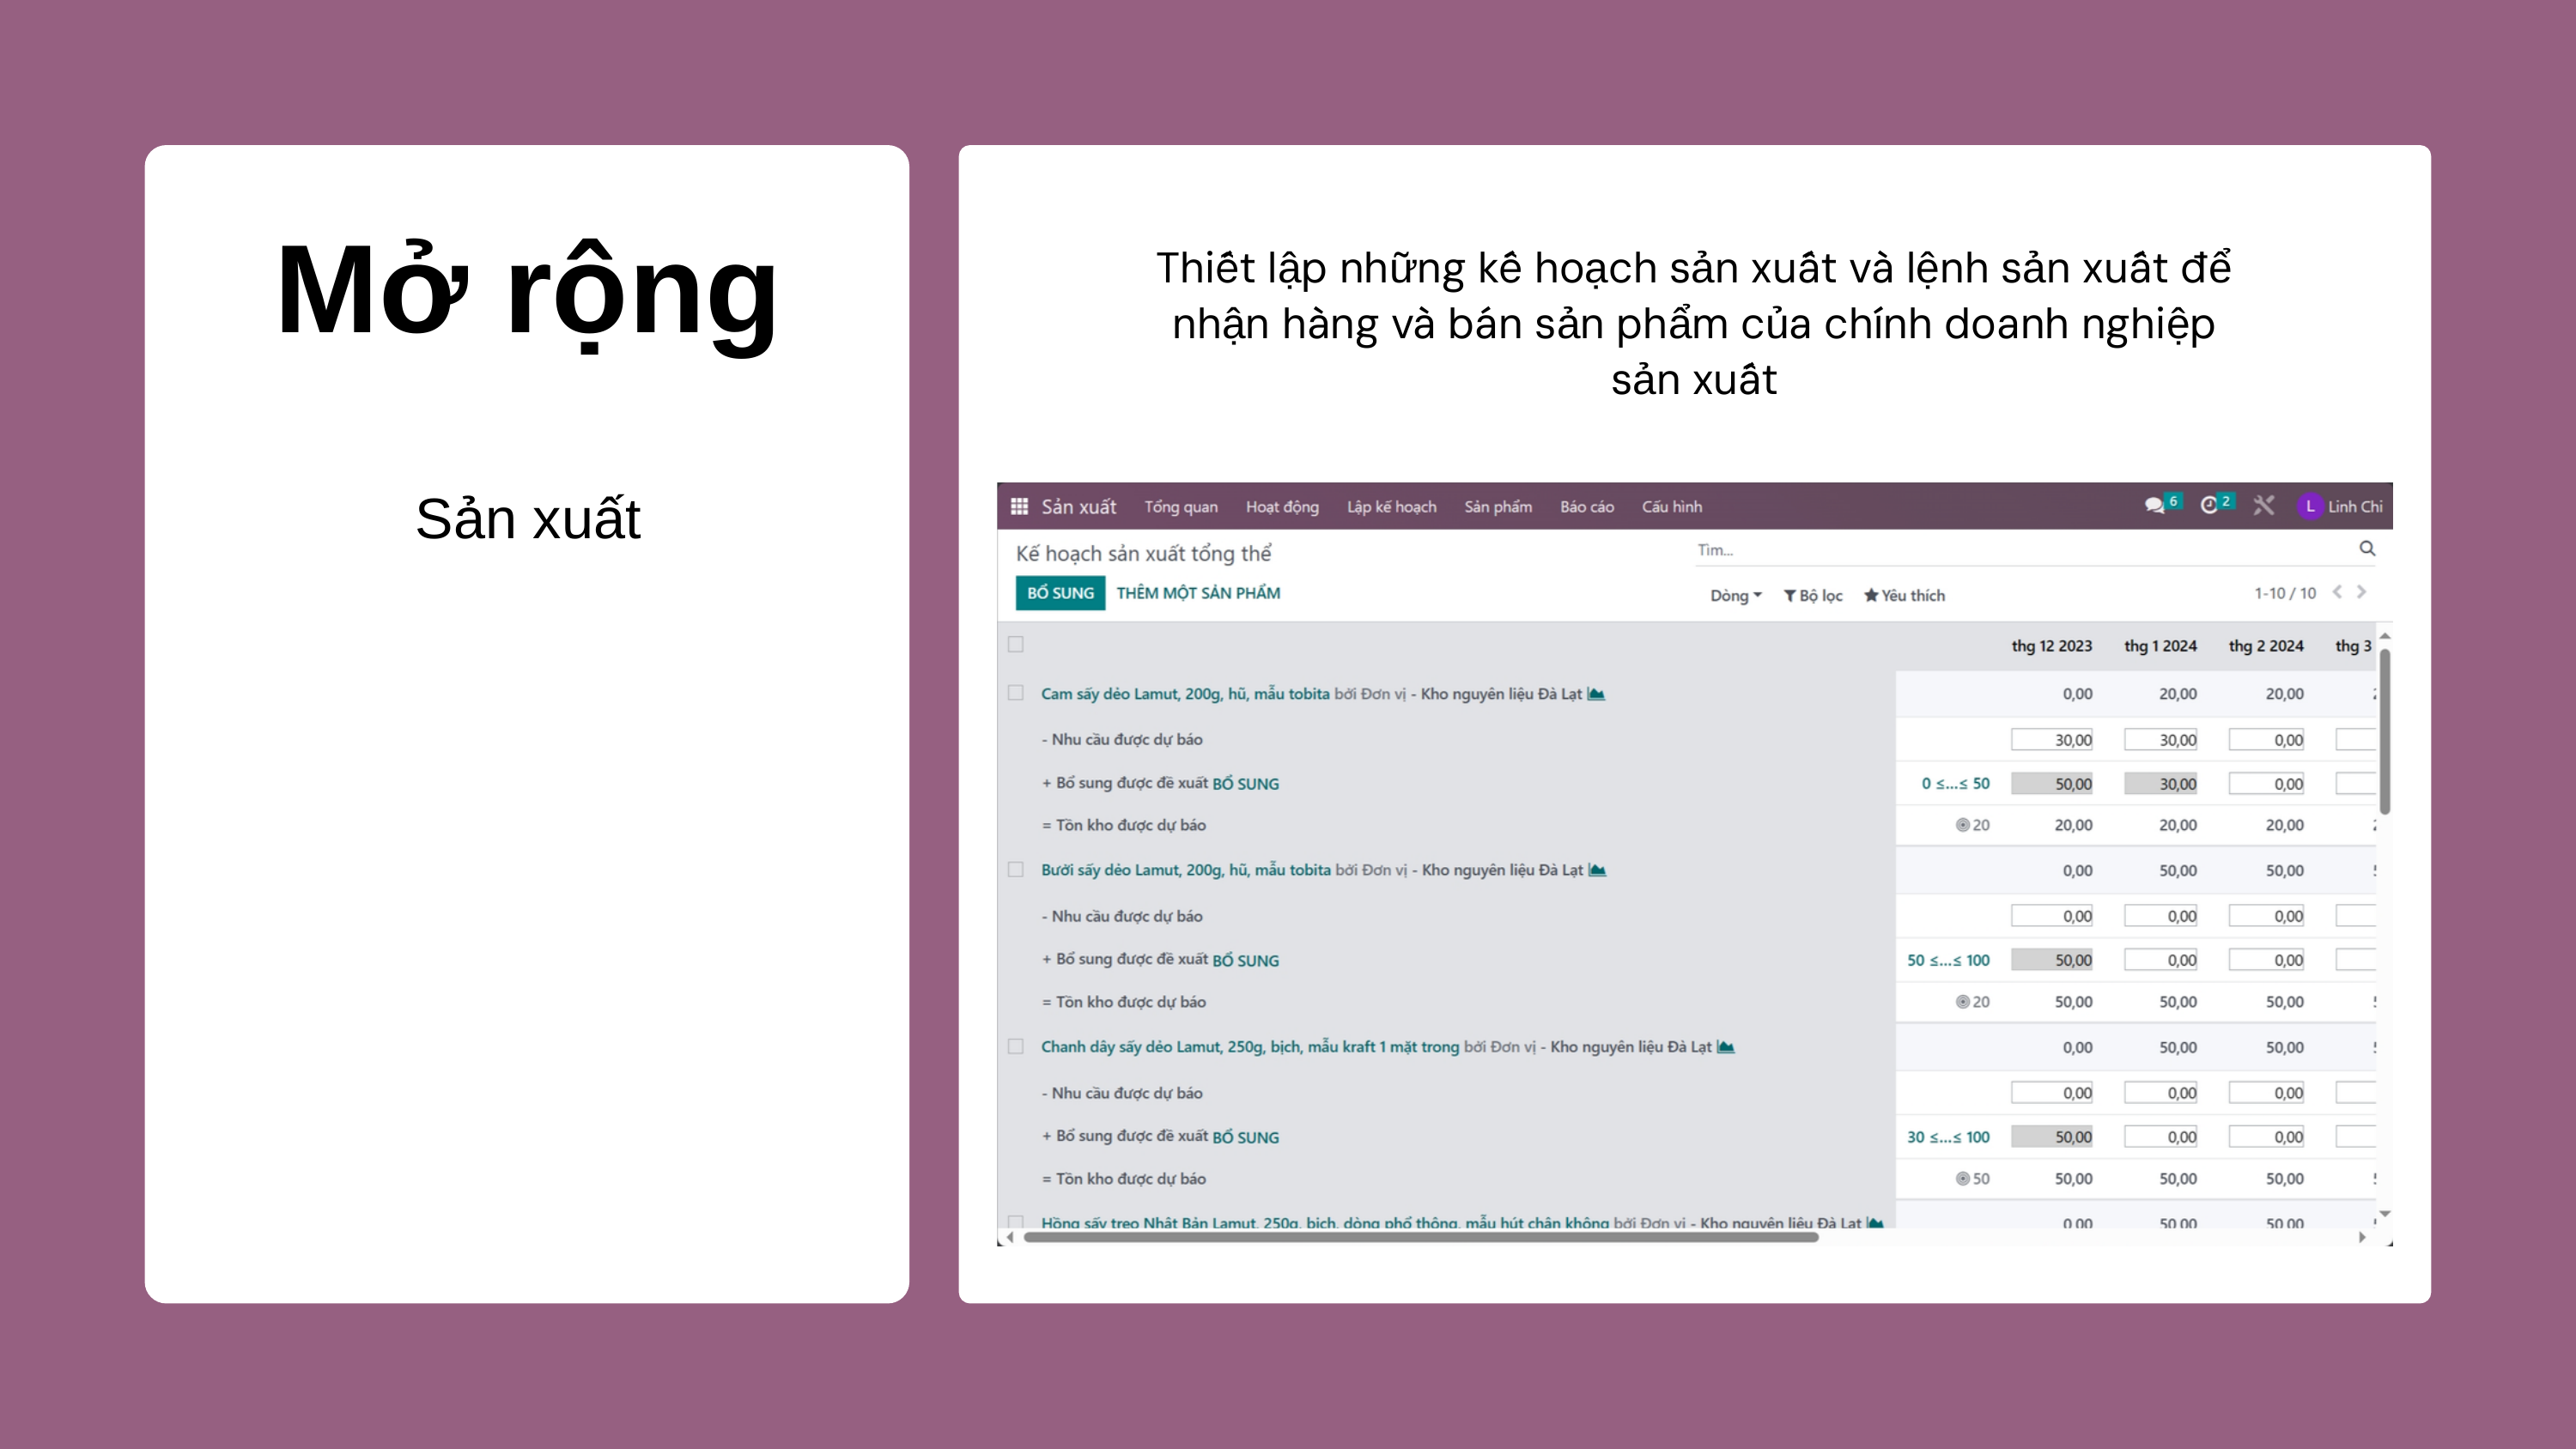

Mở rộng
Thiết lập những kế hoạch sản xuất và lệnh sản xuất để nhận hàng và bán sản phẩm của chính doanh nghiệp sản xuất
Sản xuất